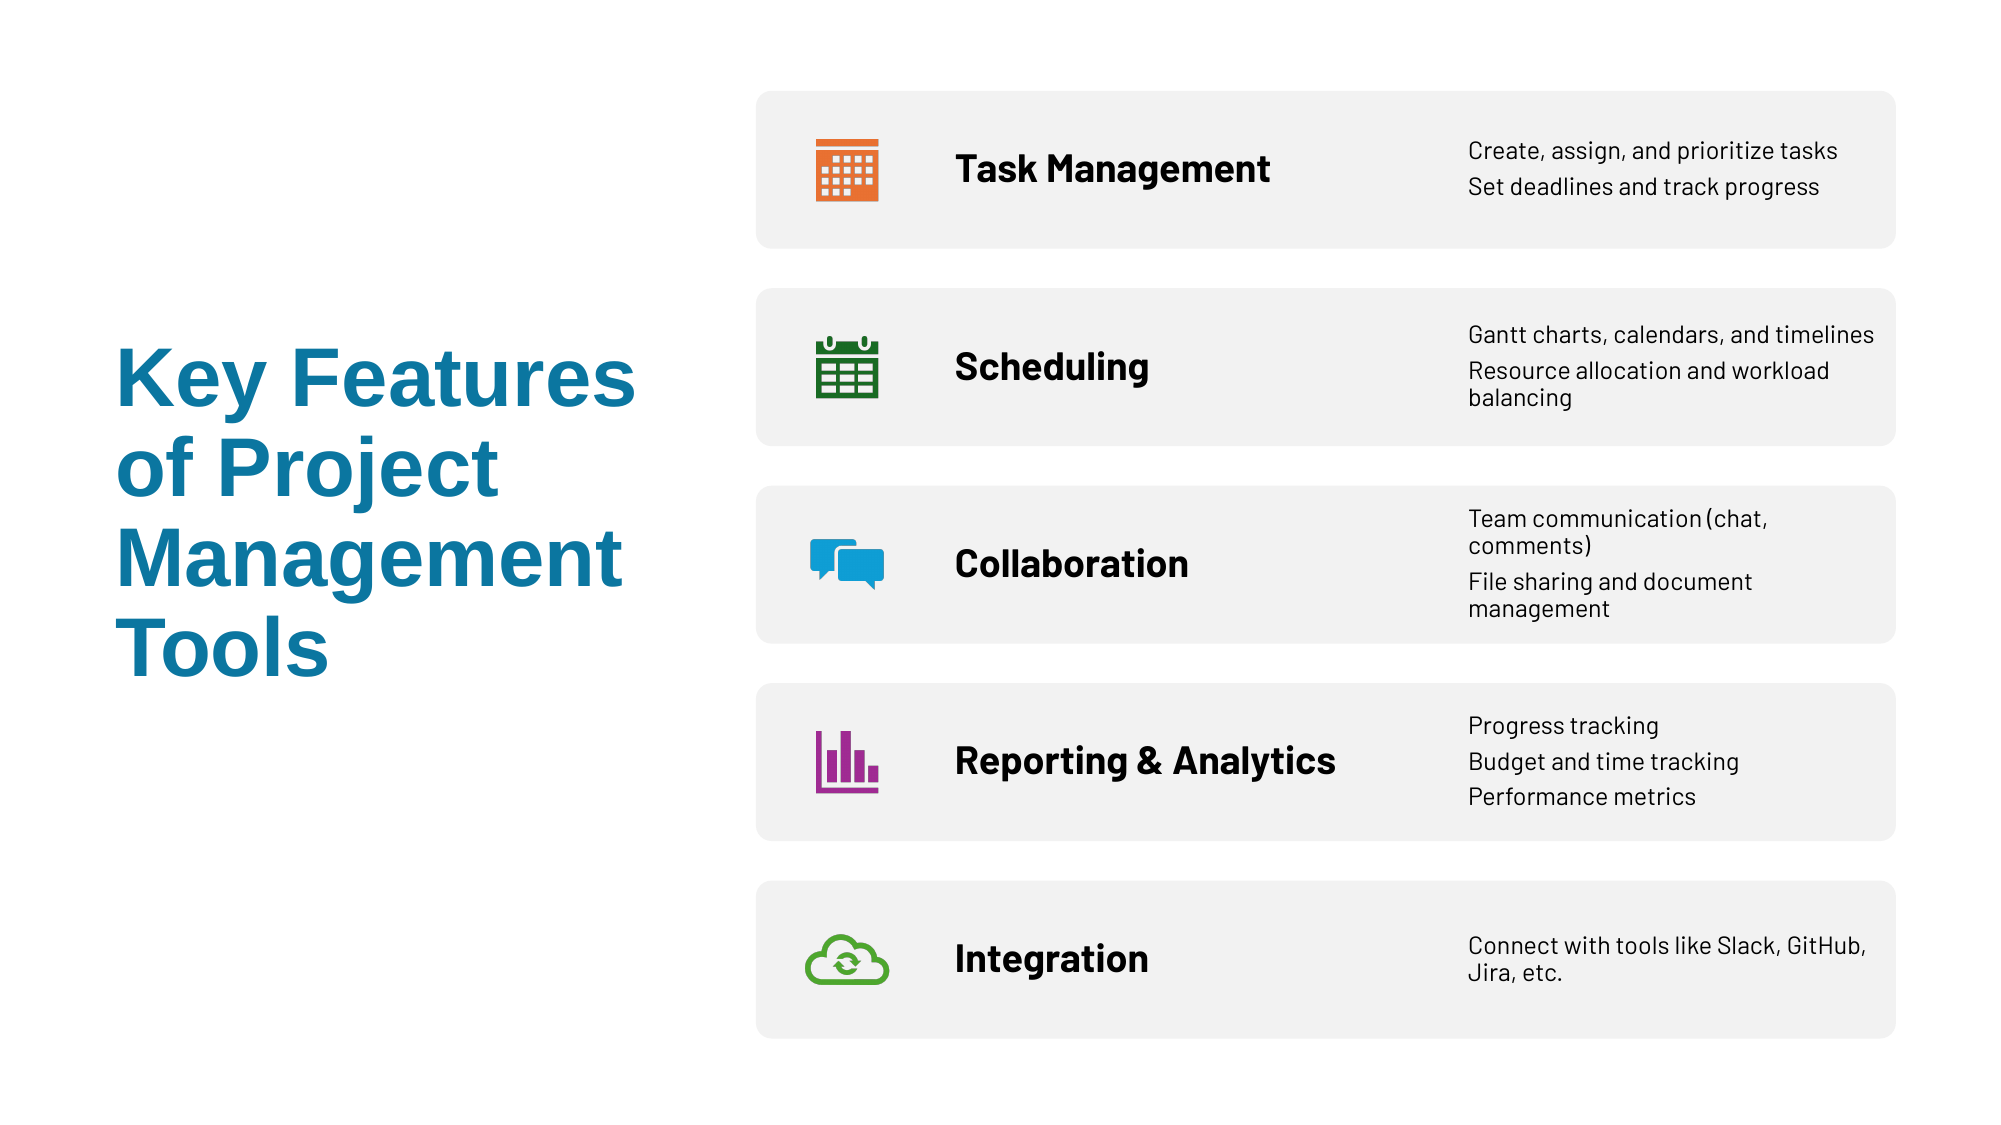

# Key Features of Project Management Tools
Task Management
Create, assign, and prioritize tasks
Set deadlines and track progress
Scheduling
Gantt charts, calendars, and timelines
Resource allocation and workload balancing
Collaboration
Team communication (chat, comments)
File sharing and document management
Reporting & Analytics
Progress tracking
Budget and time tracking
Performance metrics
Integration
Connect with tools like Slack, GitHub, Jira, etc.